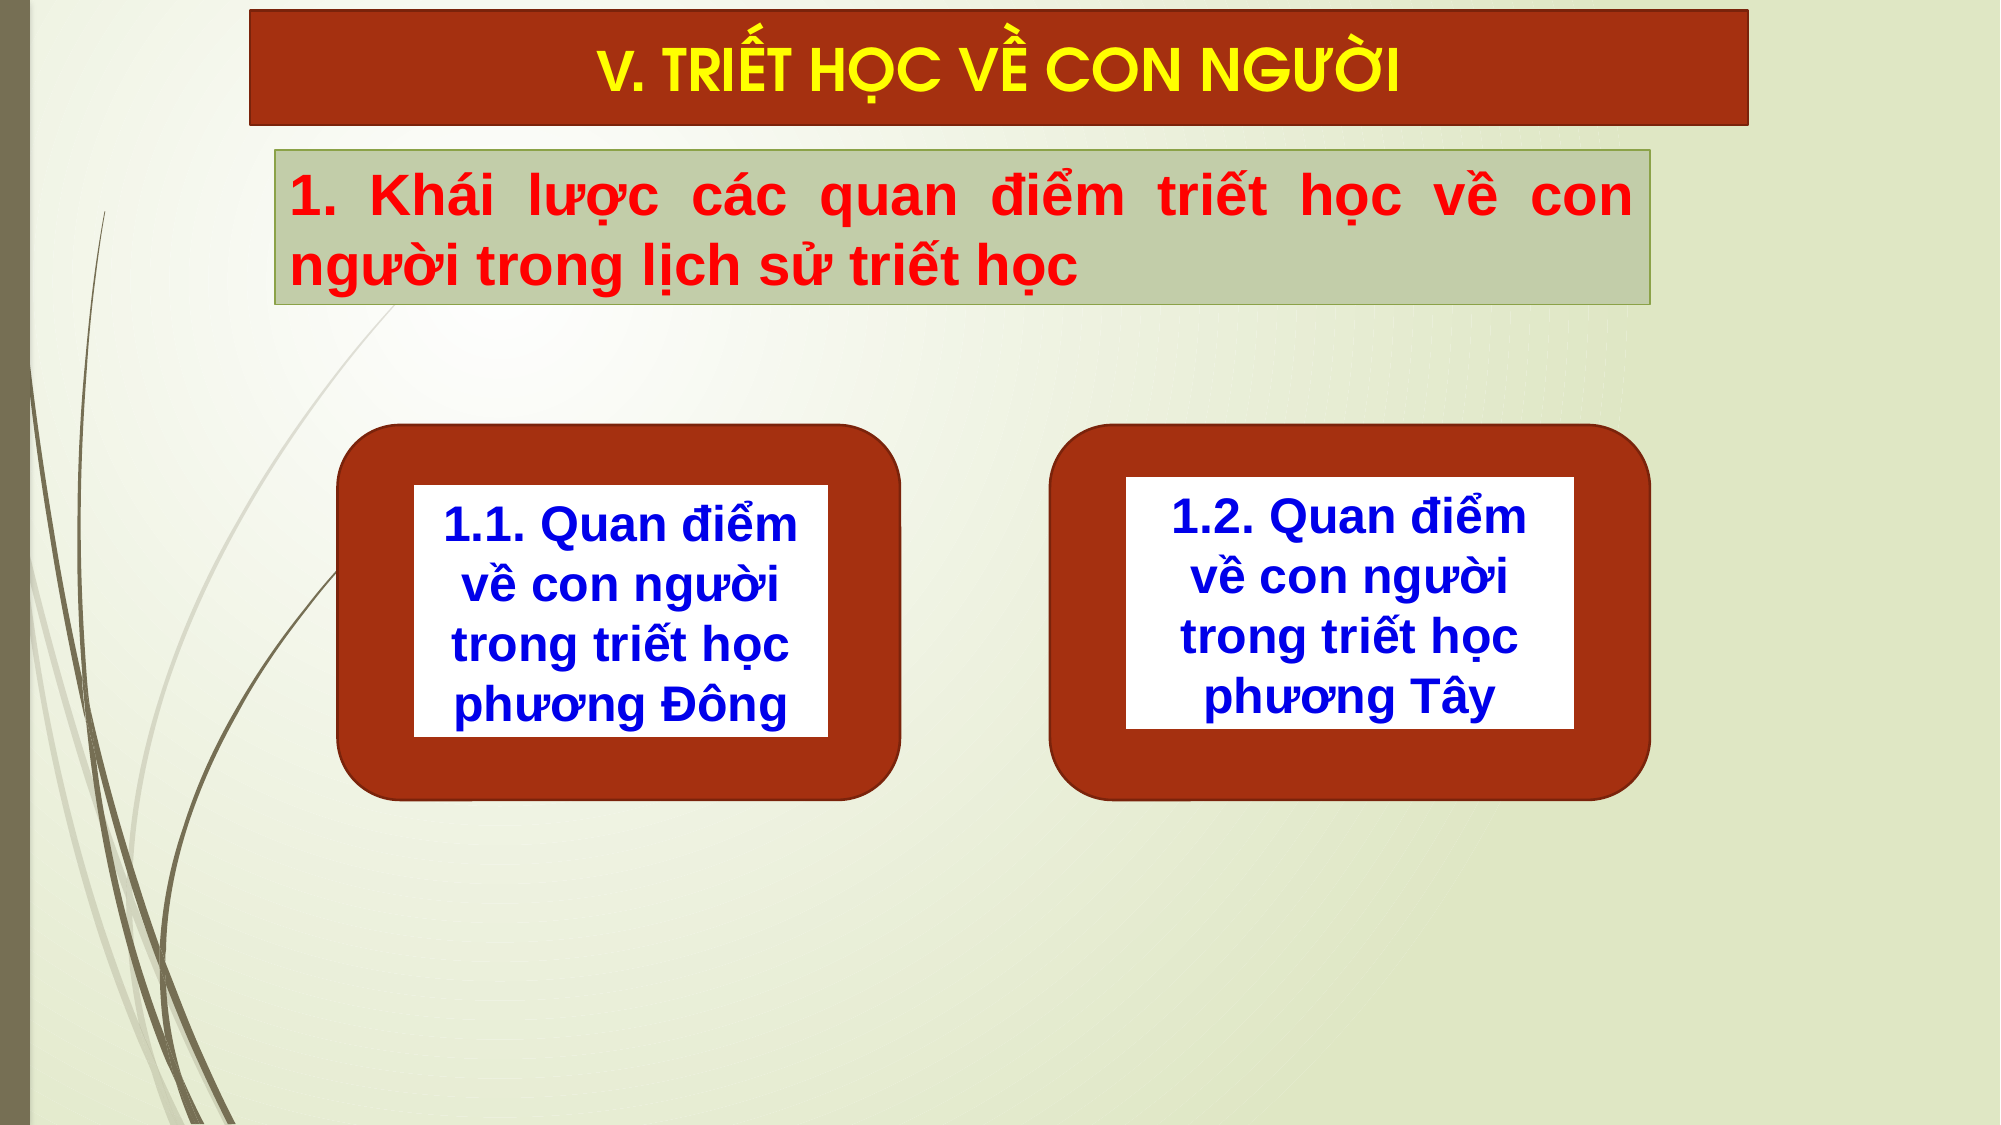

V. TRIẾT HỌC VỀ CON NGƯỜI
1. Khái lược các quan điểm triết học về con người trong lịch sử triết học

1.2. Quan điểm về con người trong triết học phương Tây
1.1. Quan điểm về con người trong triết học phương Đông